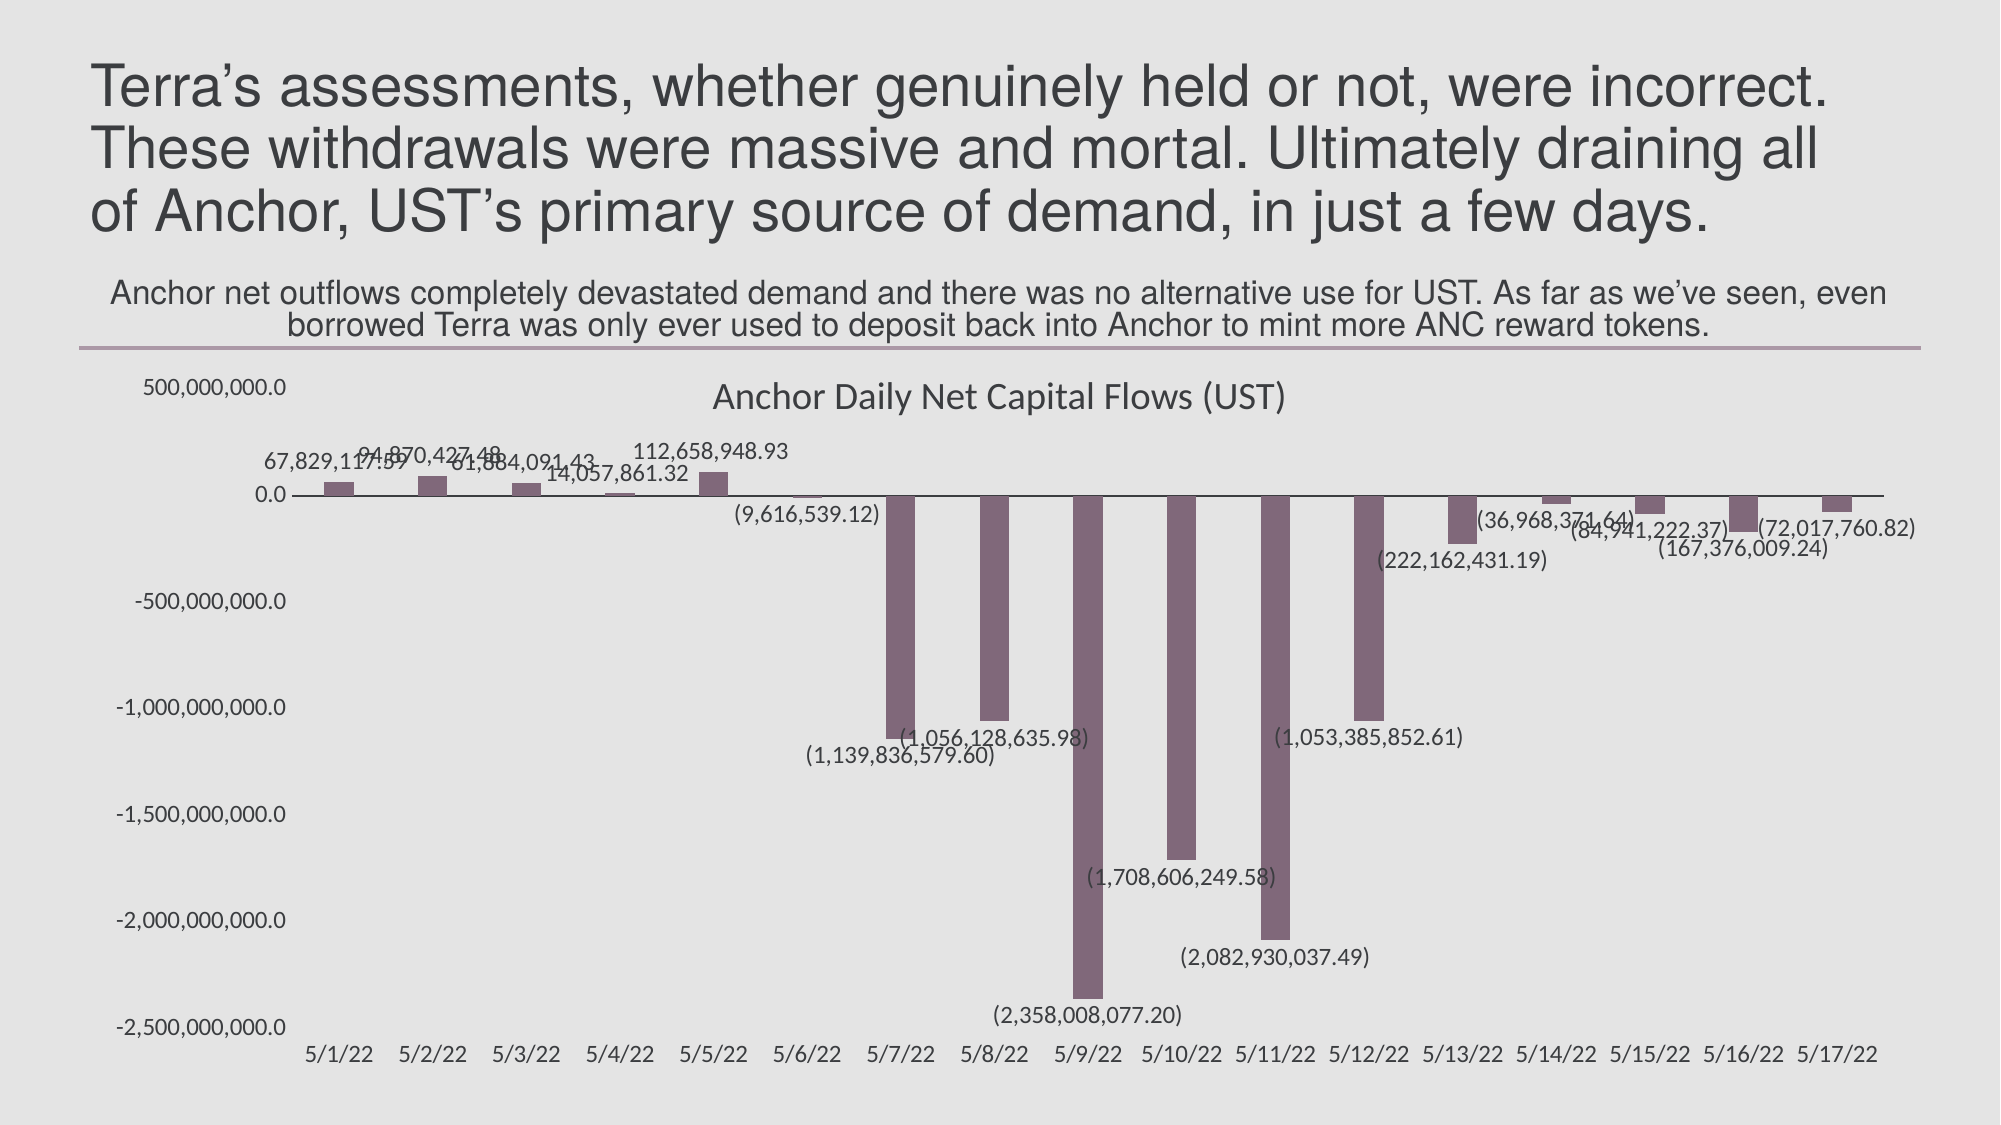

# Terra’s assessments, whether genuinely held or not, were incorrect. These withdrawals were massive and mortal. Ultimately draining all of Anchor, UST’s primary source of demand, in just a few days.
Anchor net outflows completely devastated demand and there was no alternative use for UST. As far as we’ve seen, even borrowed Terra was only ever used to deposit back into Anchor to mint more ANC reward tokens.

### Chart

| Category | Anchor Net Capital Flows (UST) |
|---|---|
| 44682 | 67829117.58810043 |
| 44683 | 94870427.47990036 |
| 44684 | 61884091.42620087 |
| 44685 | 14057861.323999405 |
| 44686 | 112658948.92860031 |
| 44687 | -9616539.117099762 |
| 44688 | -1139836579.5952702 |
| 44689 | -1056128635.9820709 |
| 44690 | -2358008077.1992493 |
| 44691 | -1708606249.5816202 |
| 44692 | -2082930037.4871402 |
| 44693 | -1053385852.61322 |
| 44694 | -222162431.19494987 |
| 44695 | -36968371.64320016 |
| 44696 | -84941222.37102985 |
| 44697 | -167376009.23825002 |
| 44698 | -72017760.82410002 |
Anchor Daily Net Capital Flows (UST)